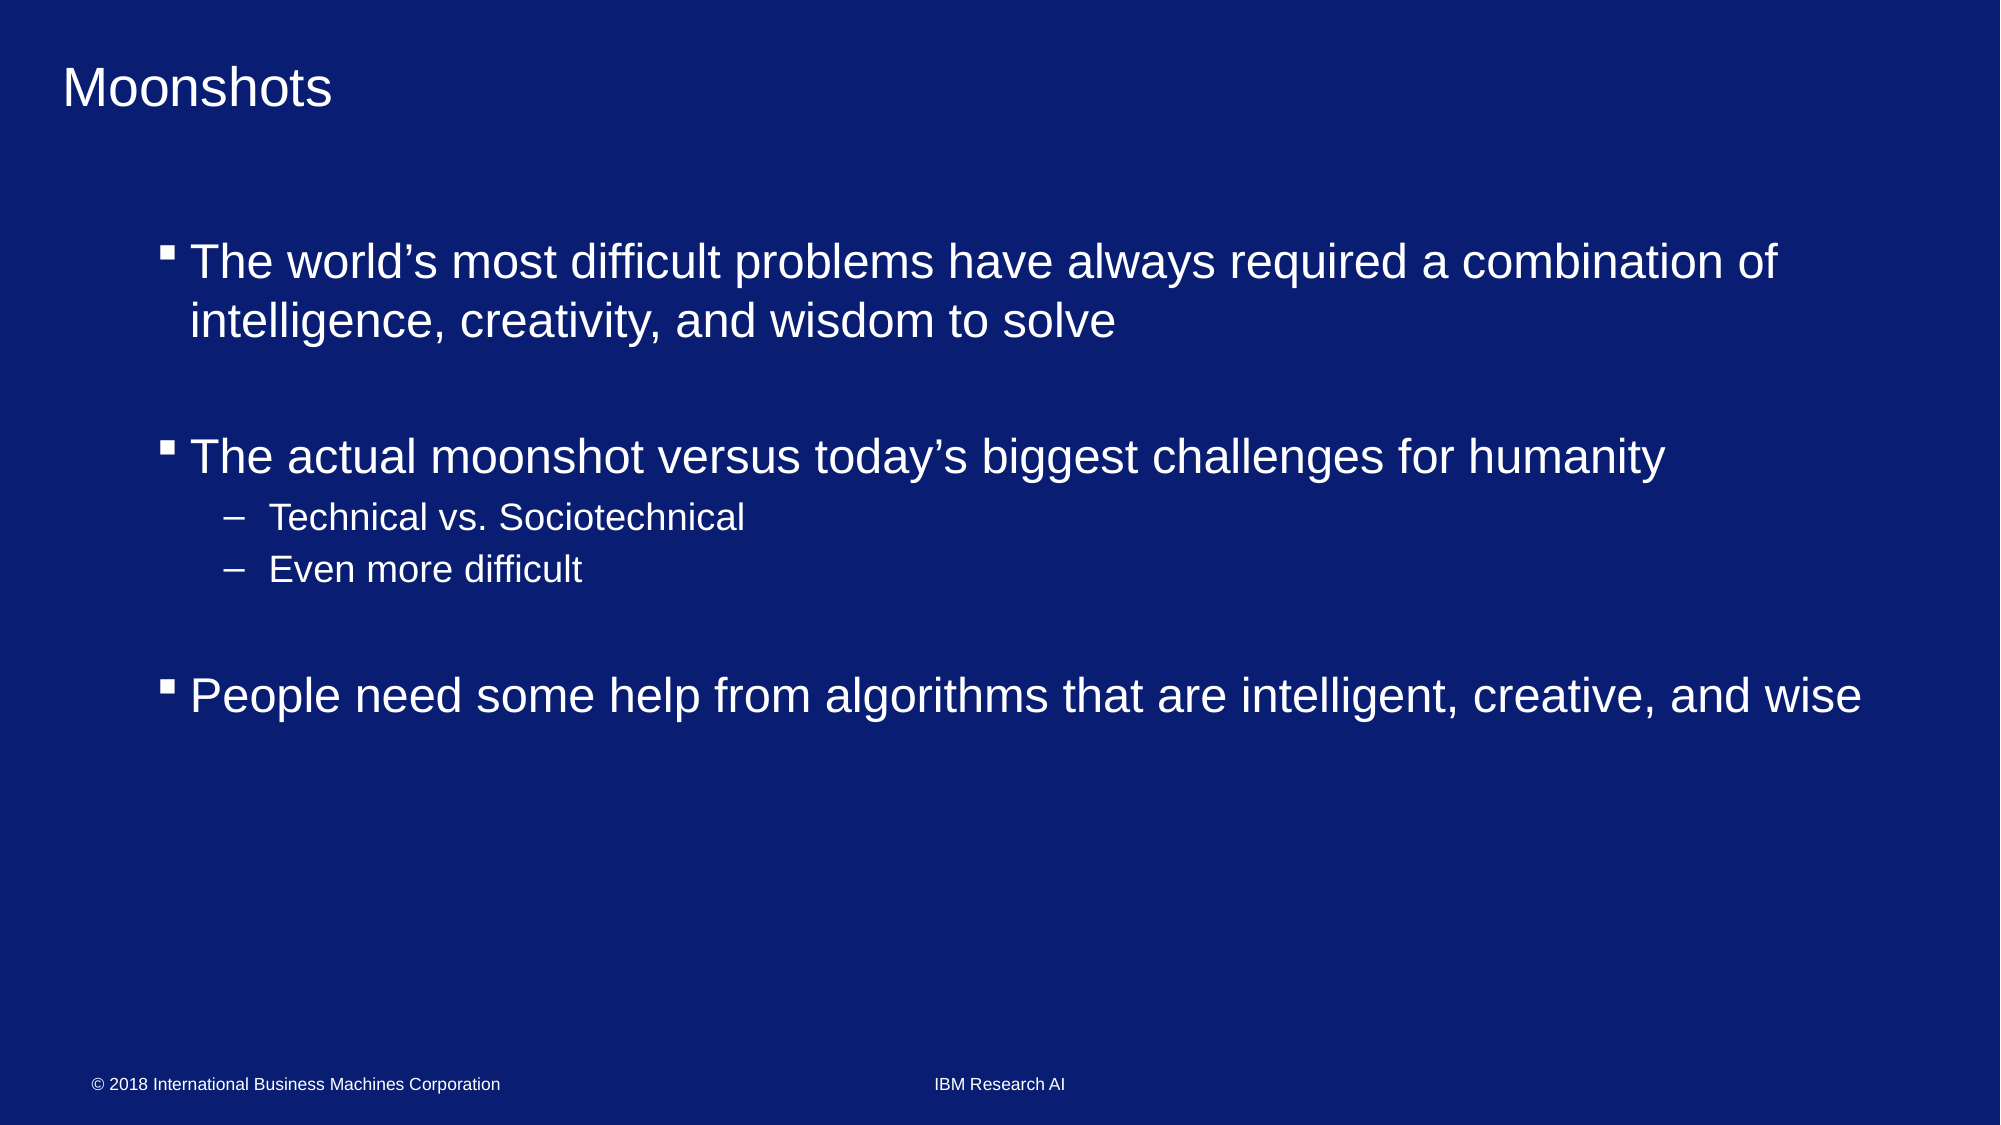

# Moonshots
The world’s most difficult problems have always required a combination of intelligence, creativity, and wisdom to solve

The actual moonshot versus today’s biggest challenges for humanity
Technical vs. Sociotechnical
Even more difficult

People need some help from algorithms that are intelligent, creative, and wise